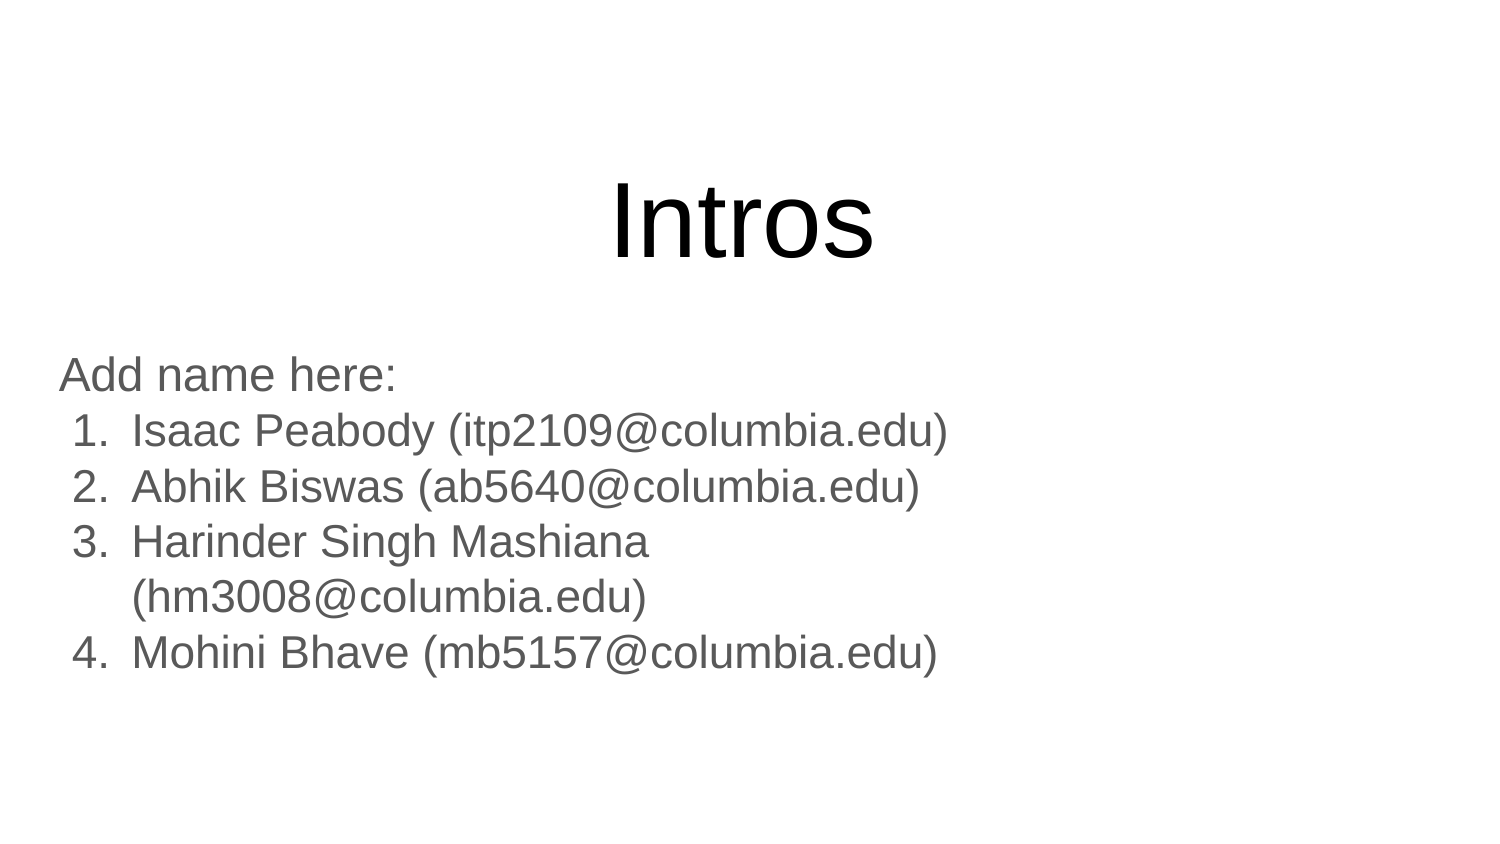

# Intros
Add name here:
Isaac Peabody (itp2109@columbia.edu)
Abhik Biswas (ab5640@columbia.edu)
Harinder Singh Mashiana (hm3008@columbia.edu)
Mohini Bhave (mb5157@columbia.edu)